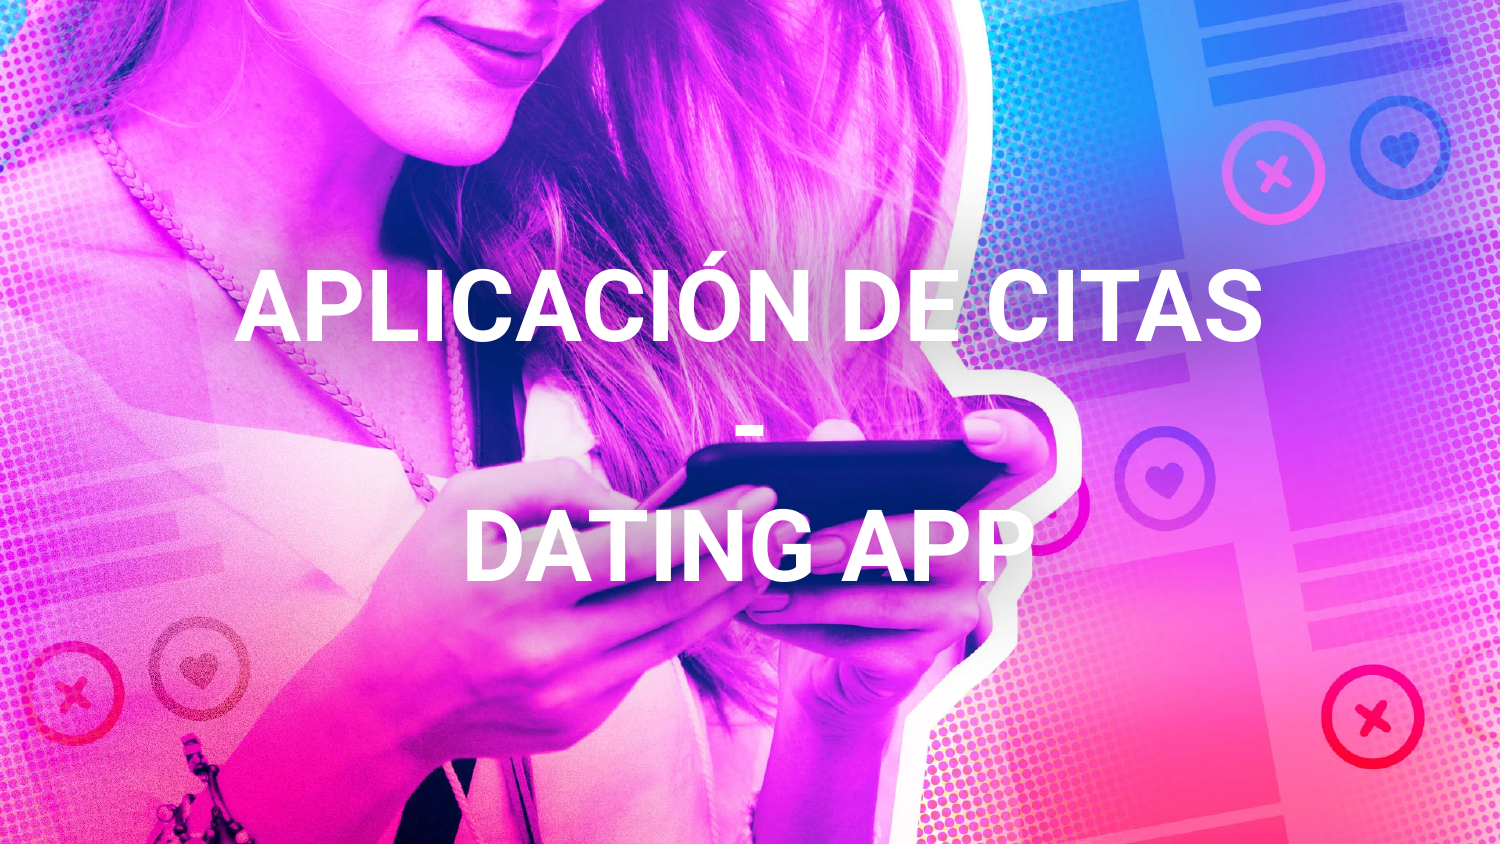

# APLICACIÓN DE CITAS
-
DATING APP